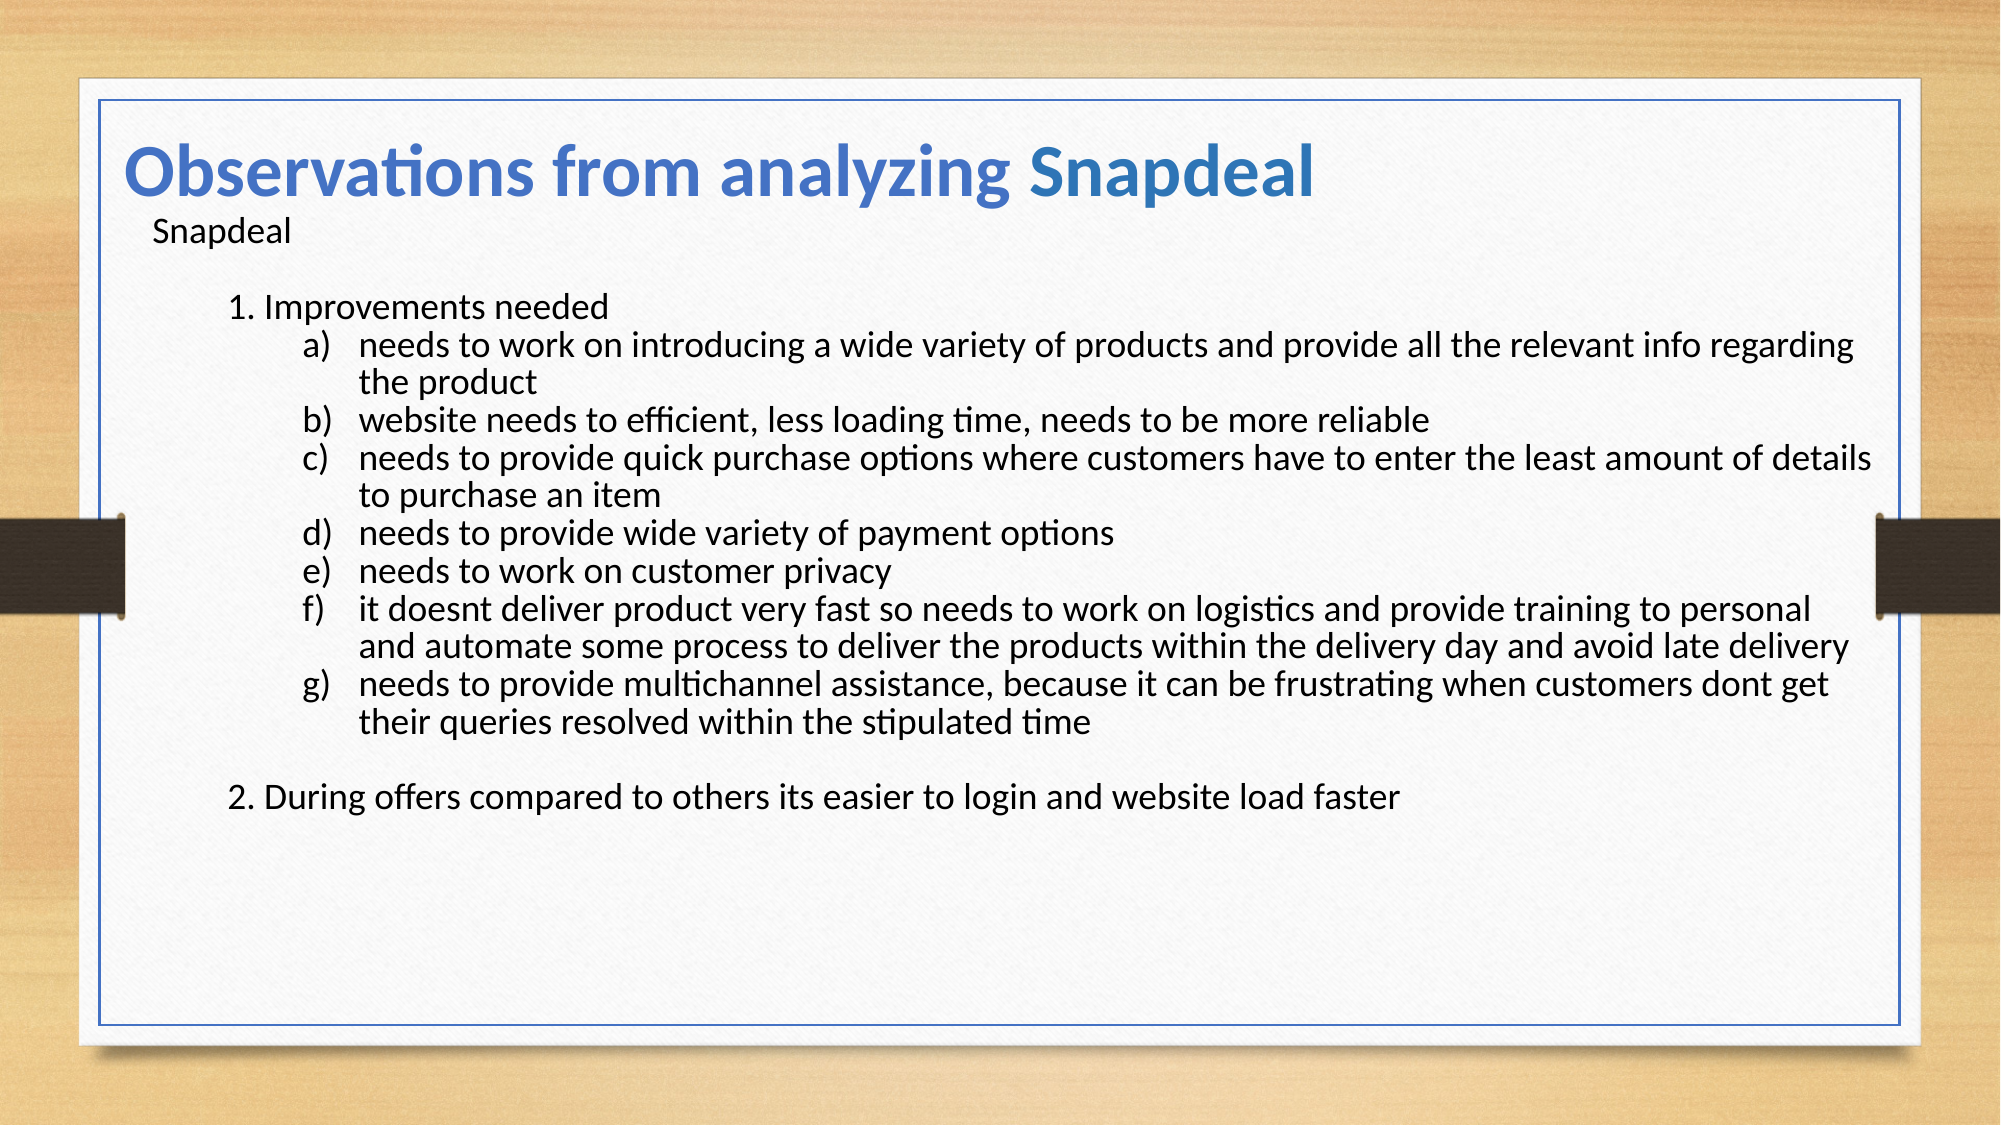

Observations from analyzing Snapdeal
| Snapdeal 1. Improvements needed needs to work on introducing a wide variety of products and provide all the relevant info regarding the product website needs to efficient, less loading time, needs to be more reliable needs to provide quick purchase options where customers have to enter the least amount of details to purchase an item needs to provide wide variety of payment options needs to work on customer privacy it doesnt deliver product very fast so needs to work on logistics and provide training to personal and automate some process to deliver the products within the delivery day and avoid late delivery needs to provide multichannel assistance, because it can be frustrating when customers dont get their queries resolved within the stipulated time 2. During offers compared to others its easier to login and website load faster |
| --- |